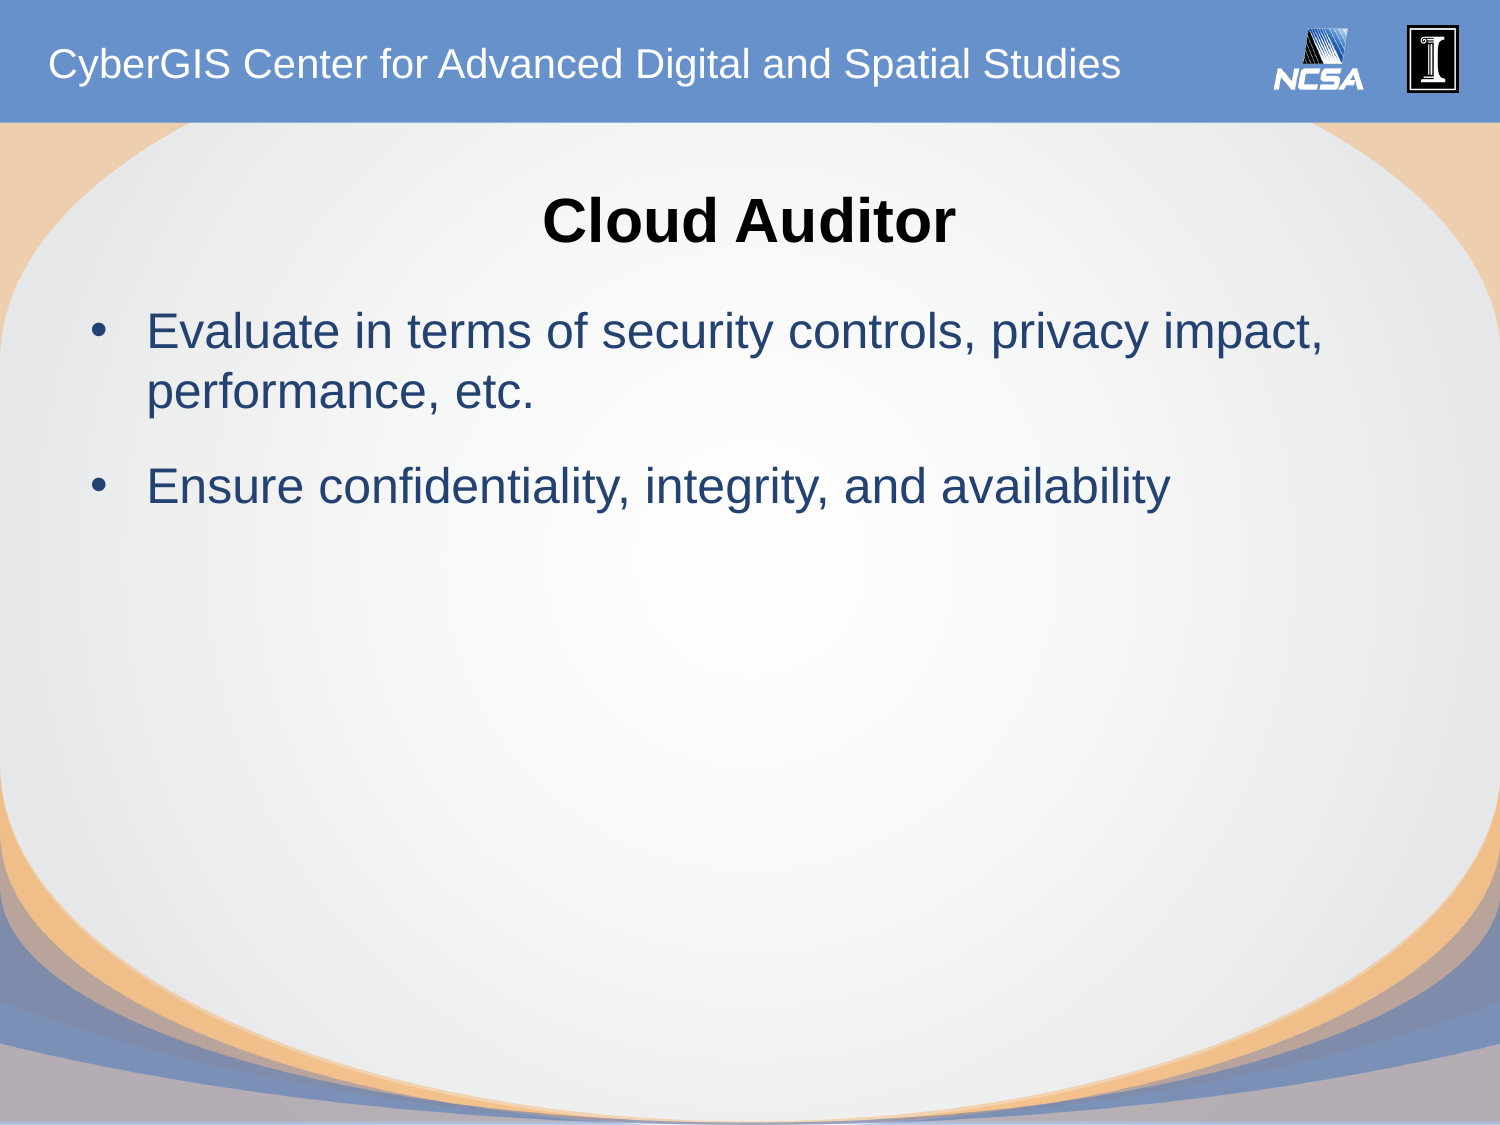

# Cloud Auditor
Evaluate in terms of security controls, privacy impact, performance, etc.
Ensure confidentiality, integrity, and availability